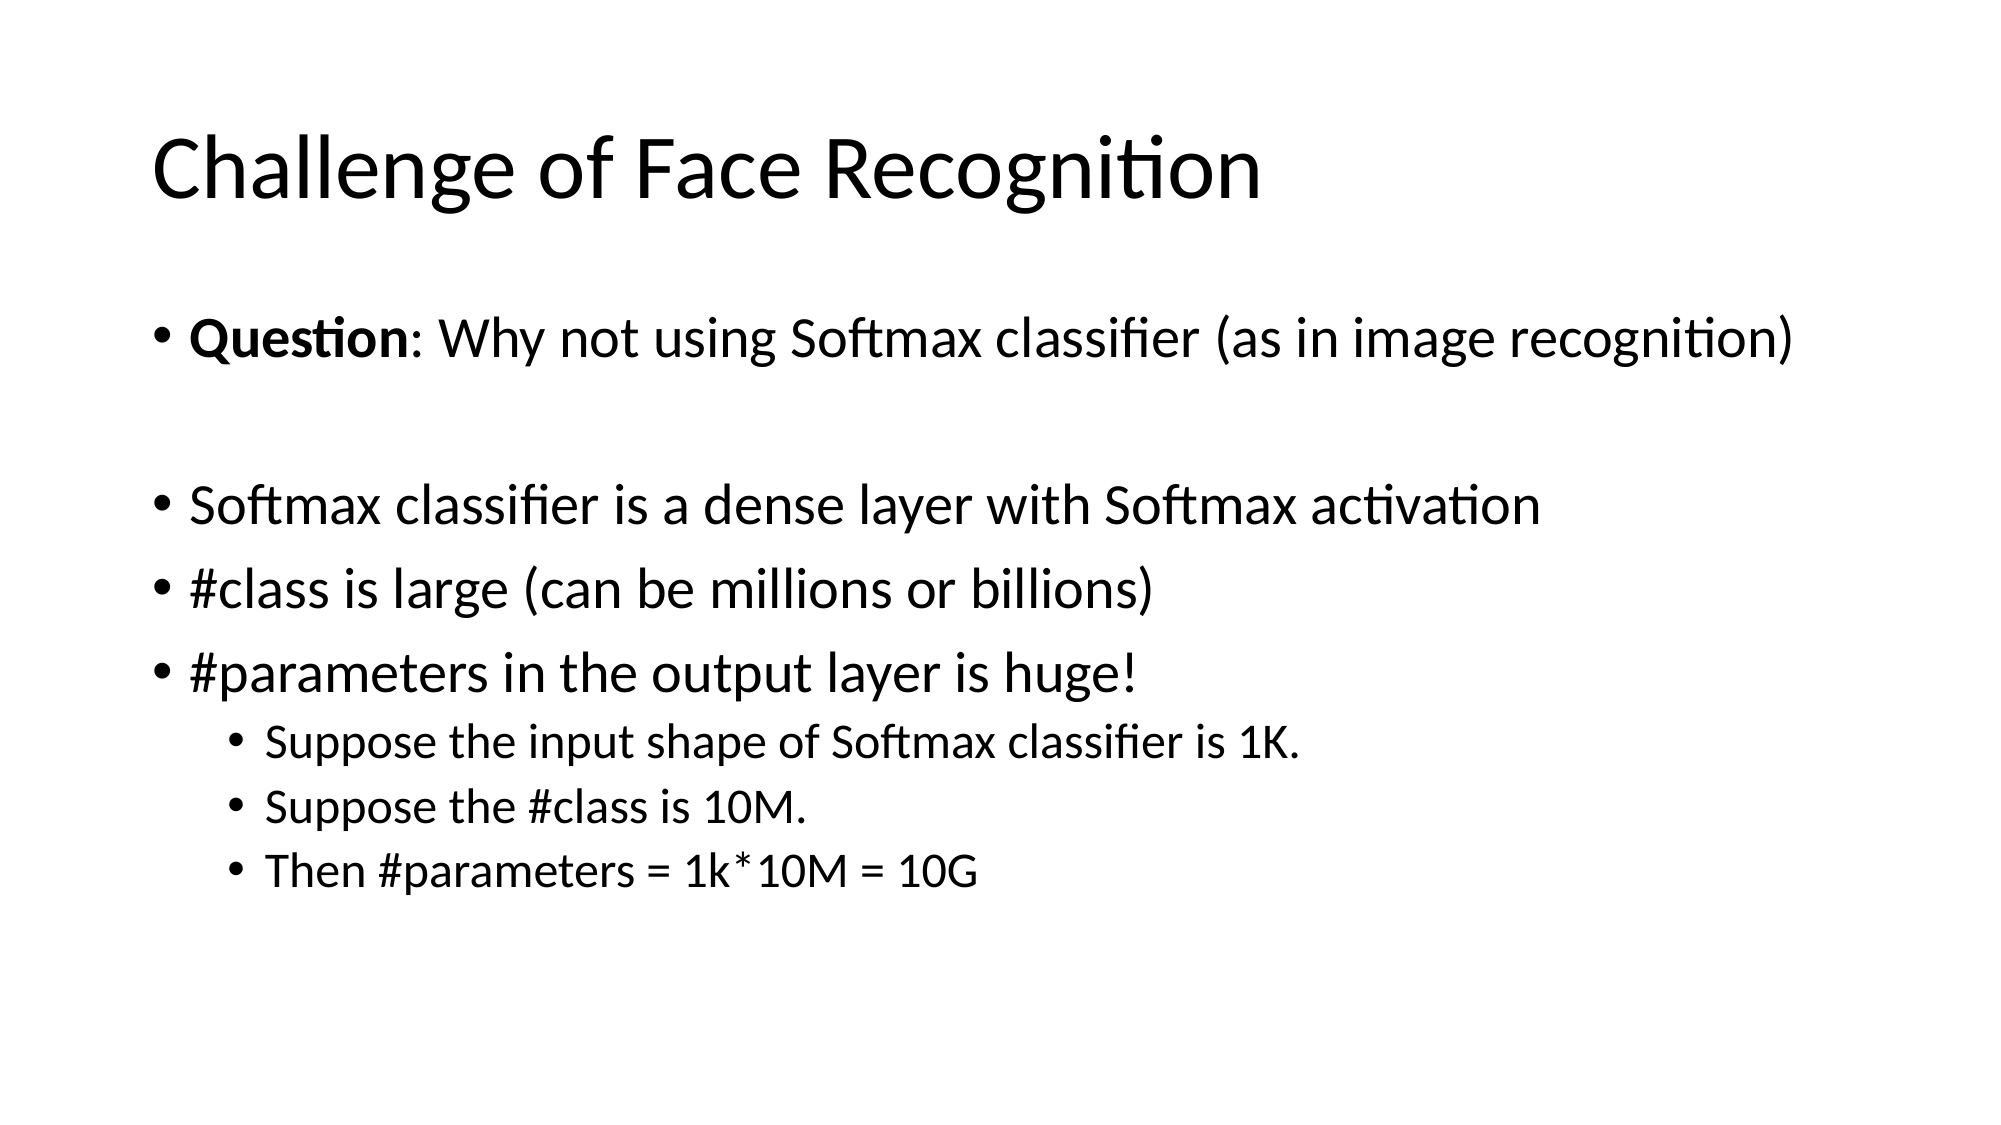

# Challenge of Face Recognition
Question: Why not using Softmax classifier (as in image recognition)

Softmax classifier is a dense layer with Softmax activation
#class is large (can be millions or billions)
#parameters in the output layer is huge!
Suppose the input shape of Softmax classifier is 1K.
Suppose the #class is 10M.
Then #parameters = 1k*10M = 10G